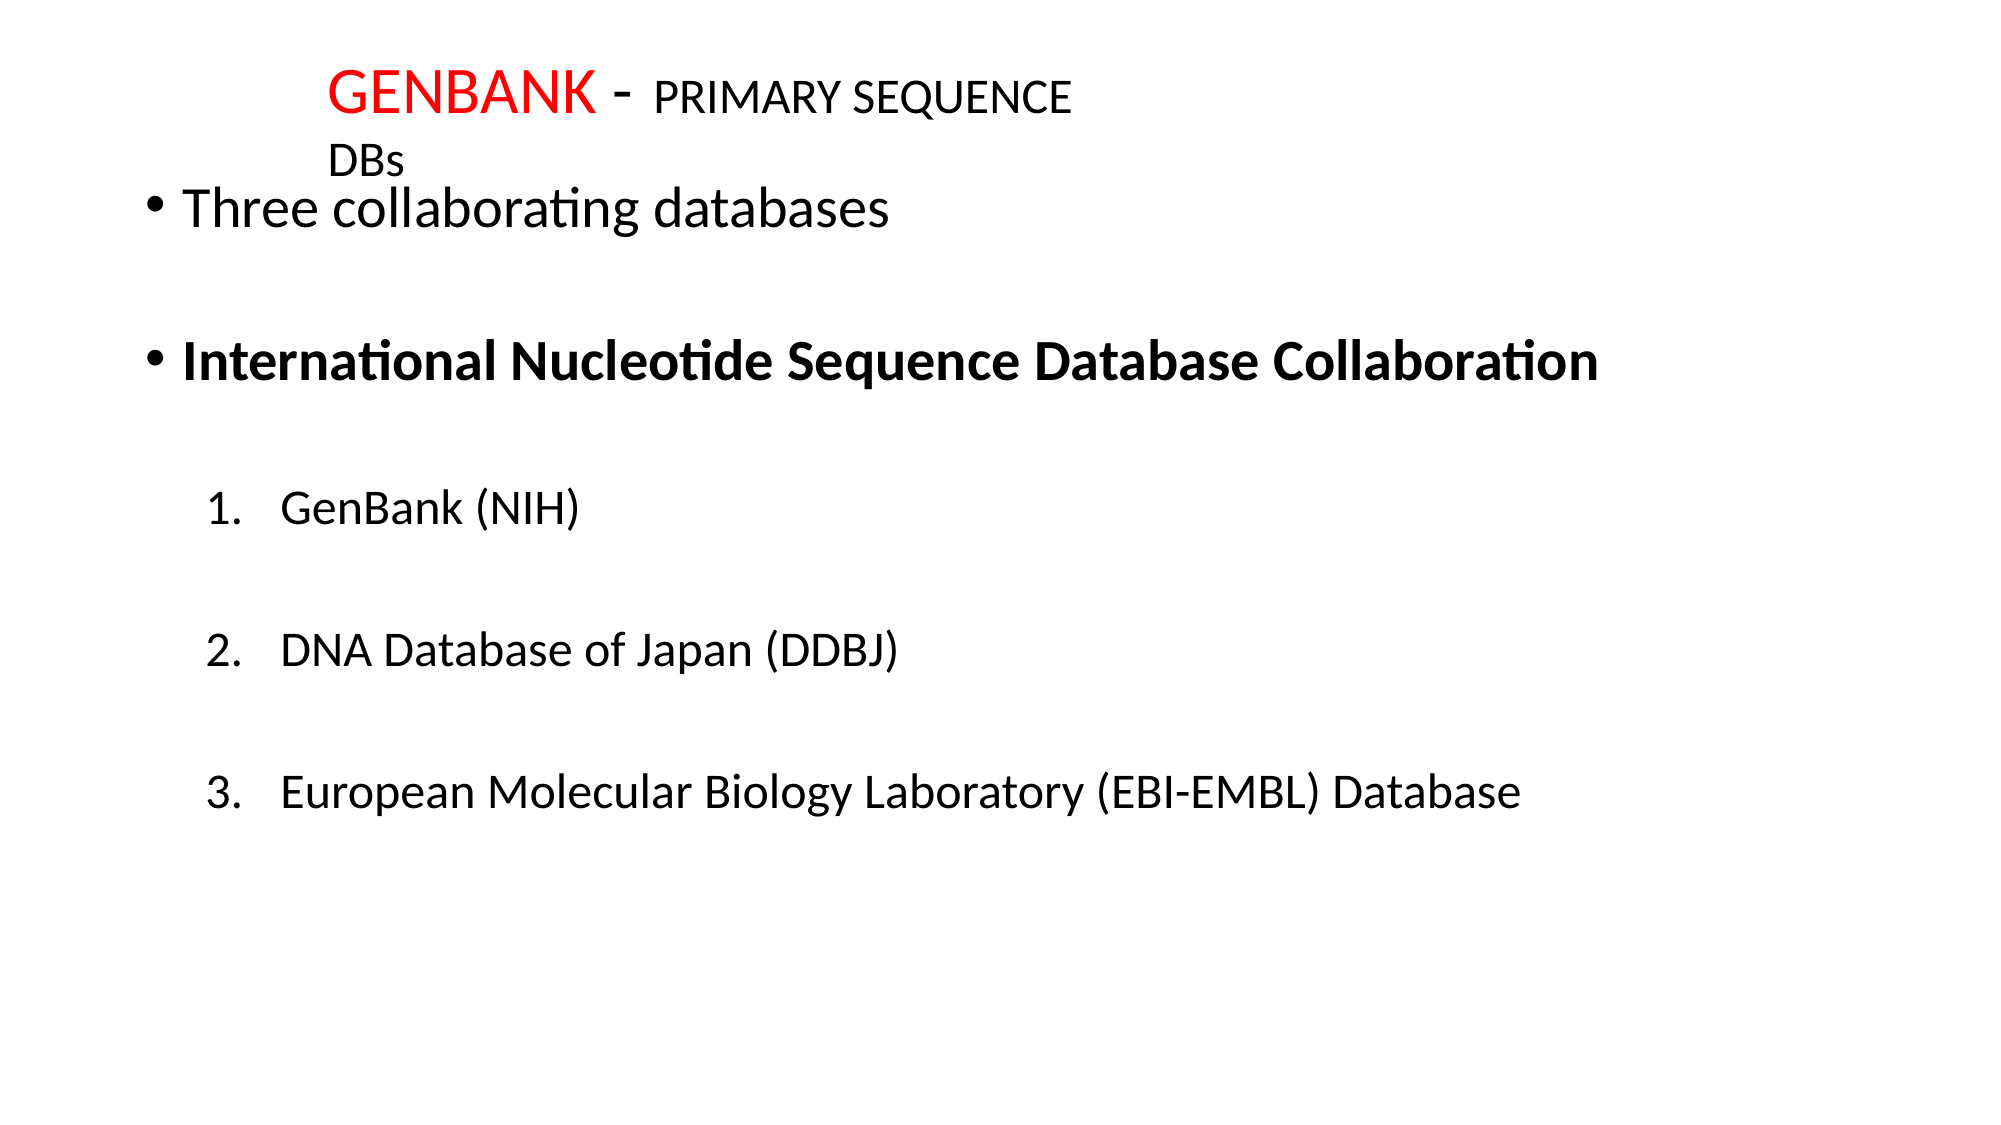

# GENBANK - PRIMARY SEQUENCE DBs
Three collaborating databases

International Nucleotide Sequence Database Collaboration

GenBank (NIH)

DNA Database of Japan (DDBJ)

European Molecular Biology Laboratory (EBI-EMBL) Database